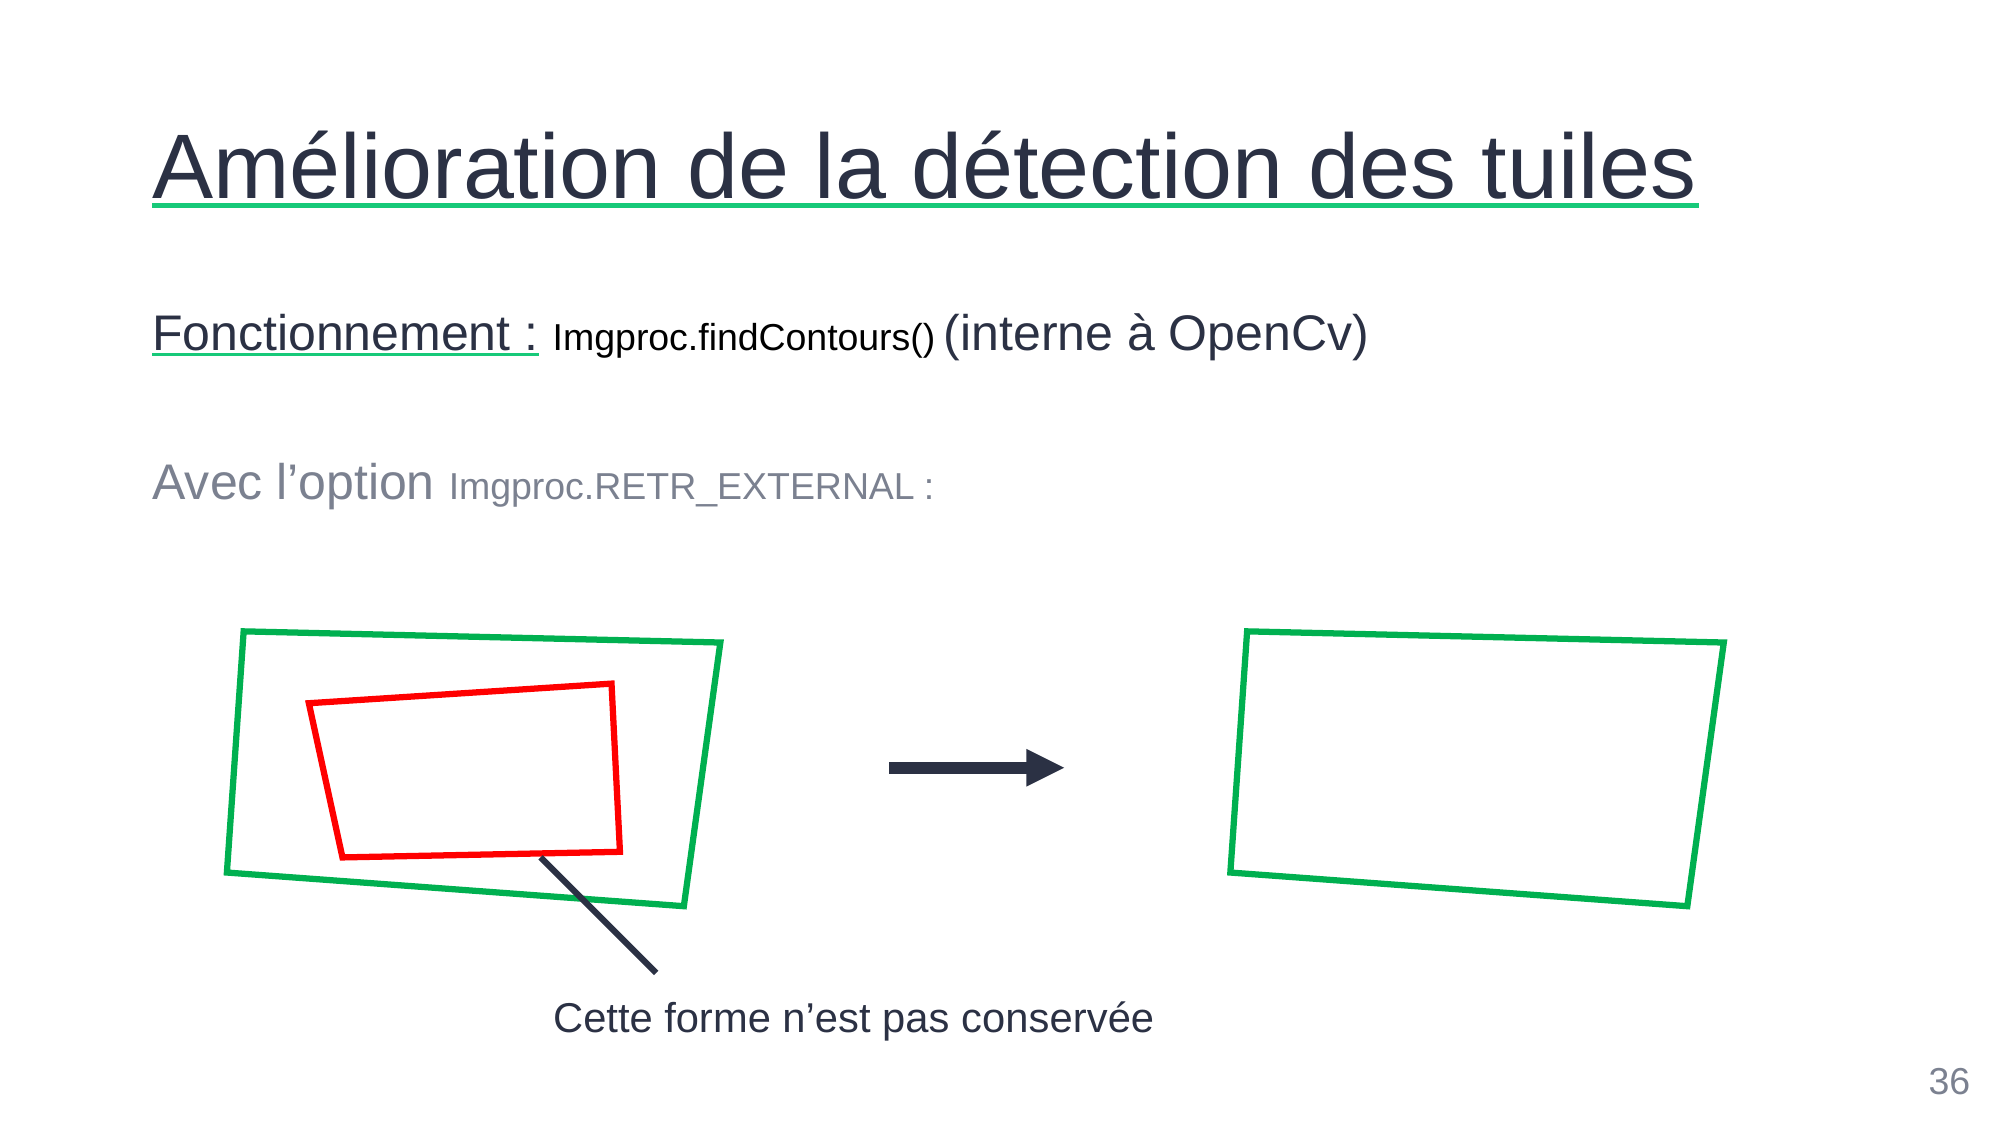

# Amélioration de la détection des tuiles
Fonctionnement : Imgproc.findContours() (interne à OpenCv)

Avec l’option Imgproc.RETR_EXTERNAL :

Cette forme n’est pas conservée
36